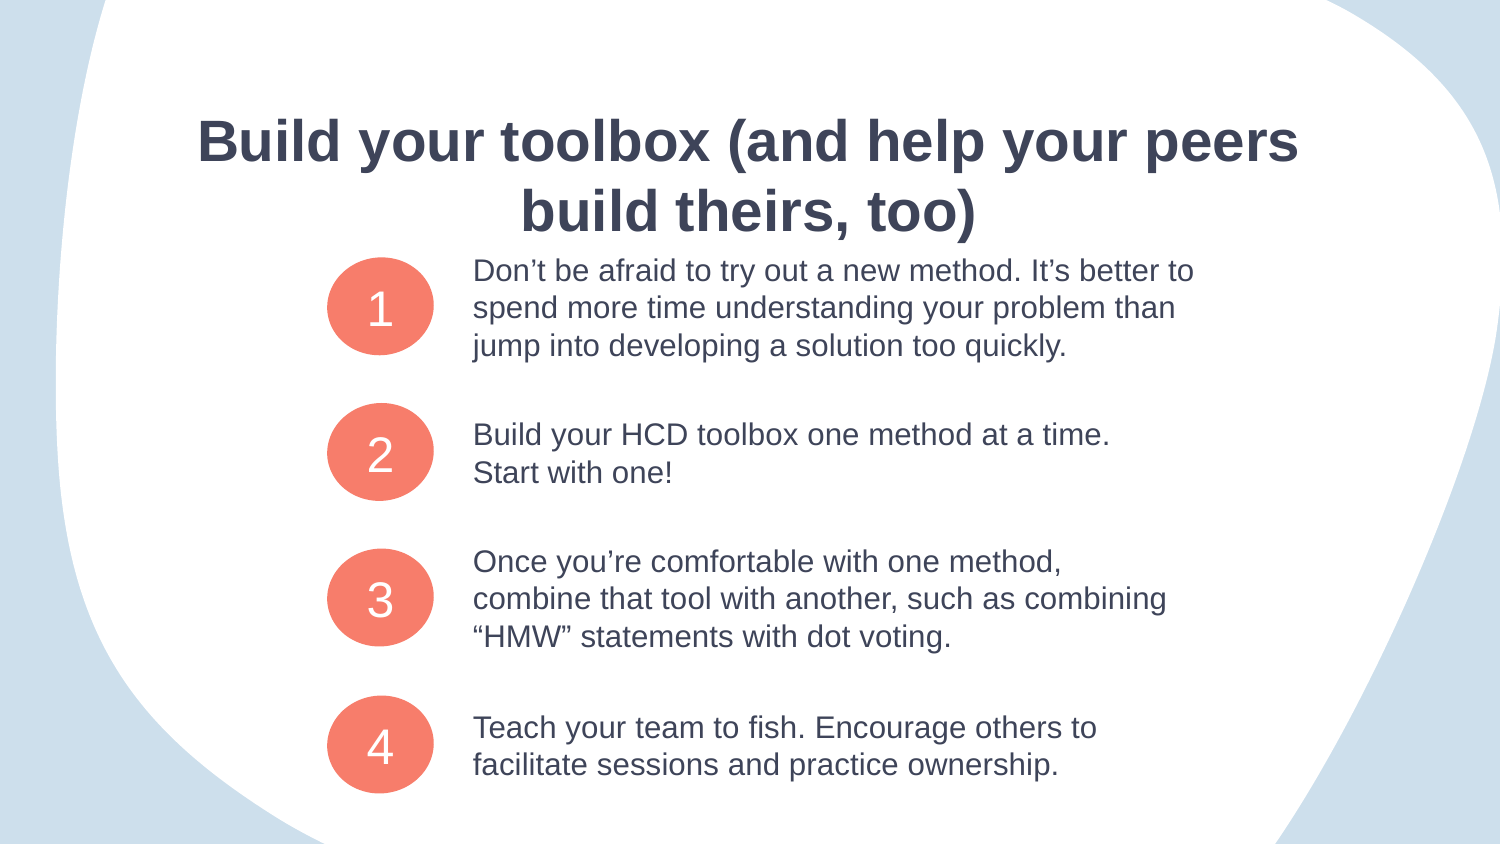

# Build your toolbox (and help your peers build theirs, too)
Don’t be afraid to try out a new method. It’s better to spend more time understanding your problem than jump into developing a solution too quickly.

1
Build your HCD toolbox one method at a time.
Start with one!

2
Once you’re comfortable with one method, combine that tool with another, such as combining “HMW” statements with dot voting.

3
Teach your team to fish. Encourage others to facilitate sessions and practice ownership.

4